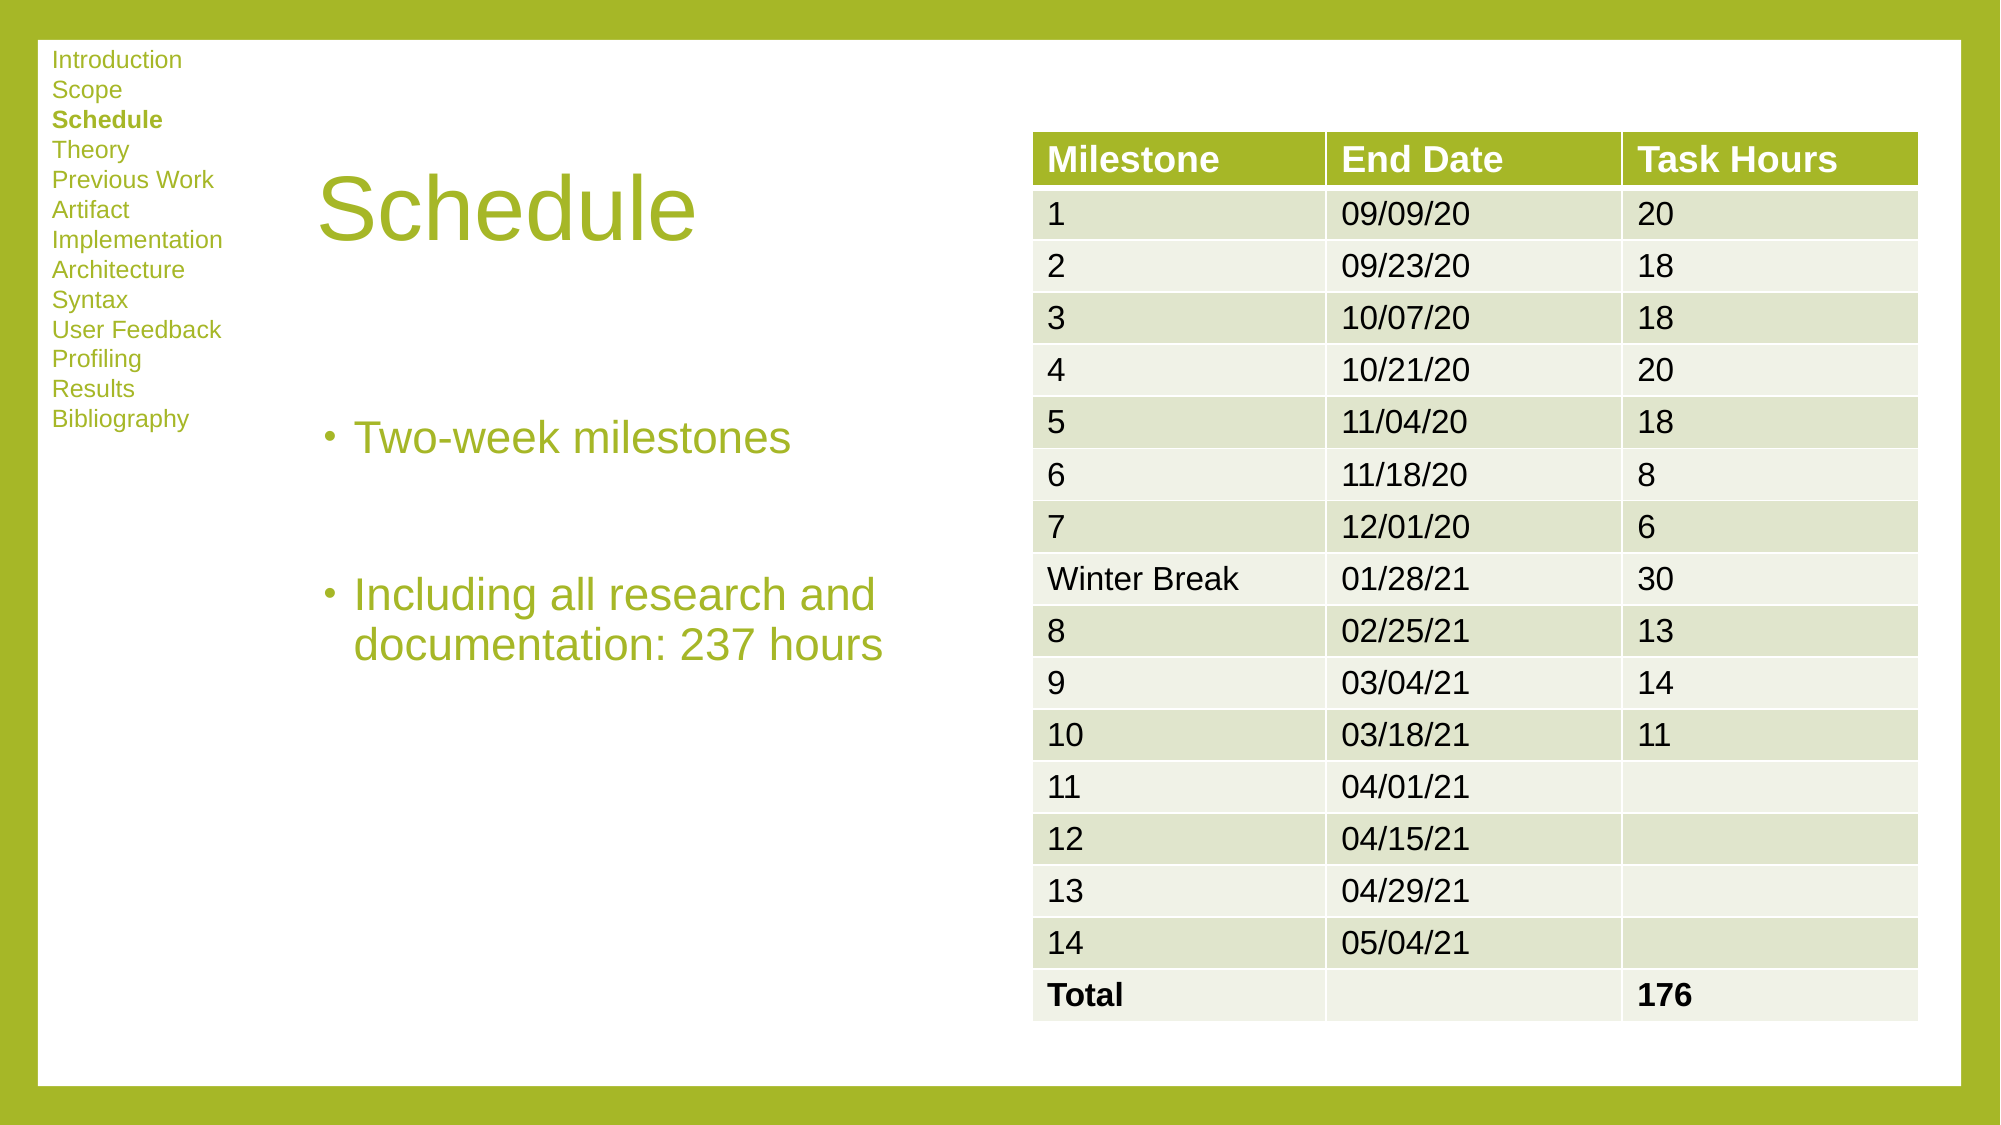

Introduction
Scope
Schedule
Theory
Previous Work
Artifact
Implementation
Architecture
Syntax
User Feedback
Profiling Results
Bibliography
# Schedule
| Milestone | End Date | Task Hours |
| --- | --- | --- |
| 1 | 09/09/20 | 20 |
| 2 | 09/23/20 | 18 |
| 3 | 10/07/20 | 18 |
| 4 | 10/21/20 | 20 |
| 5 | 11/04/20 | 18 |
| 6 | 11/18/20 | 8 |
| 7 | 12/01/20 | 6 |
| Winter Break | 01/28/21 | 30 |
| 8 | 02/25/21 | 13 |
| 9 | 03/04/21 | 14 |
| 10 | 03/18/21 | 11 |
| 11 | 04/01/21 |  |
| 12 | 04/15/21 |  |
| 13 | 04/29/21 |  |
| 14 | 05/04/21 |  |
| Total |  | 176 |

Two-week milestones

Including all research and documentation: 237 hours